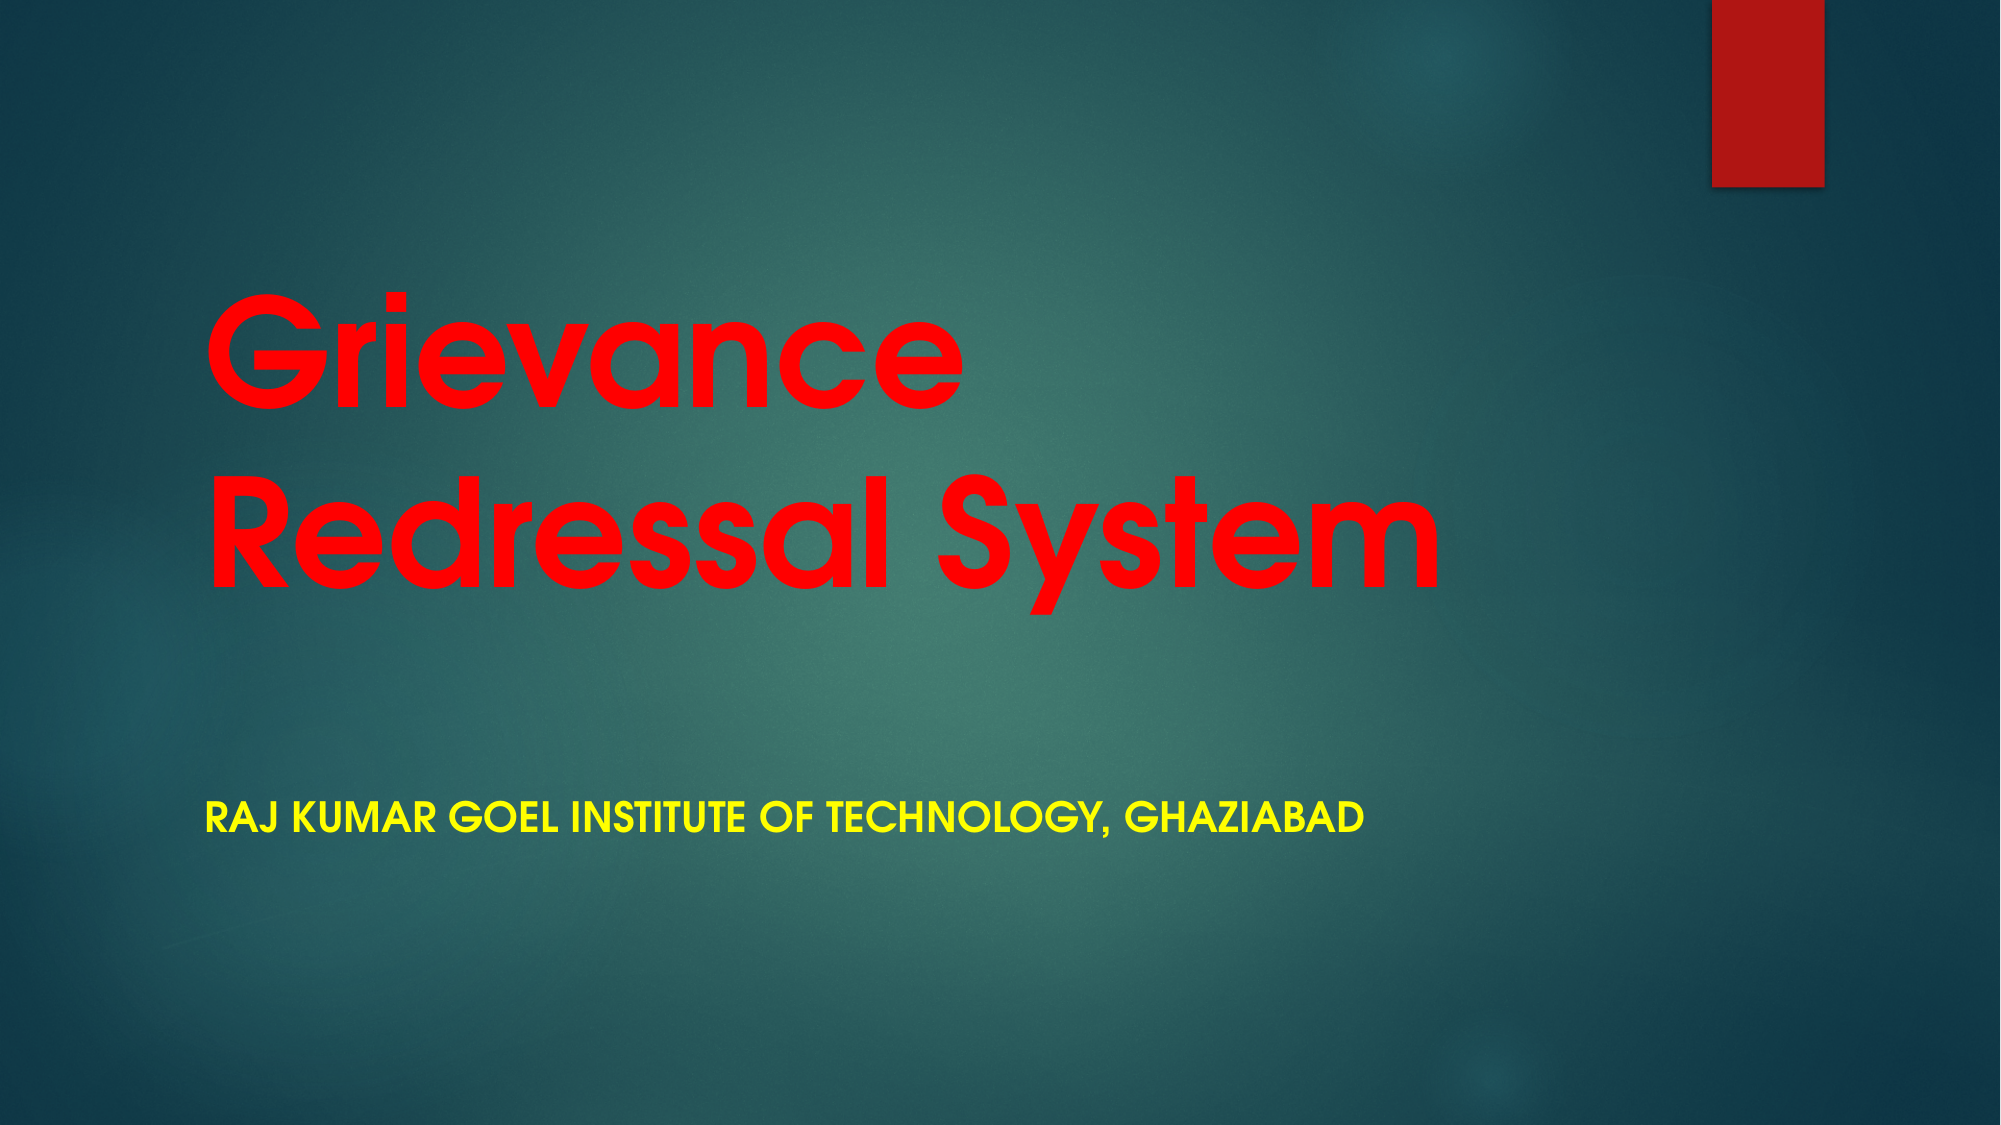

# Grievance Redressal System
Raj Kumar Goel Institute Of Technology, Ghaziabad